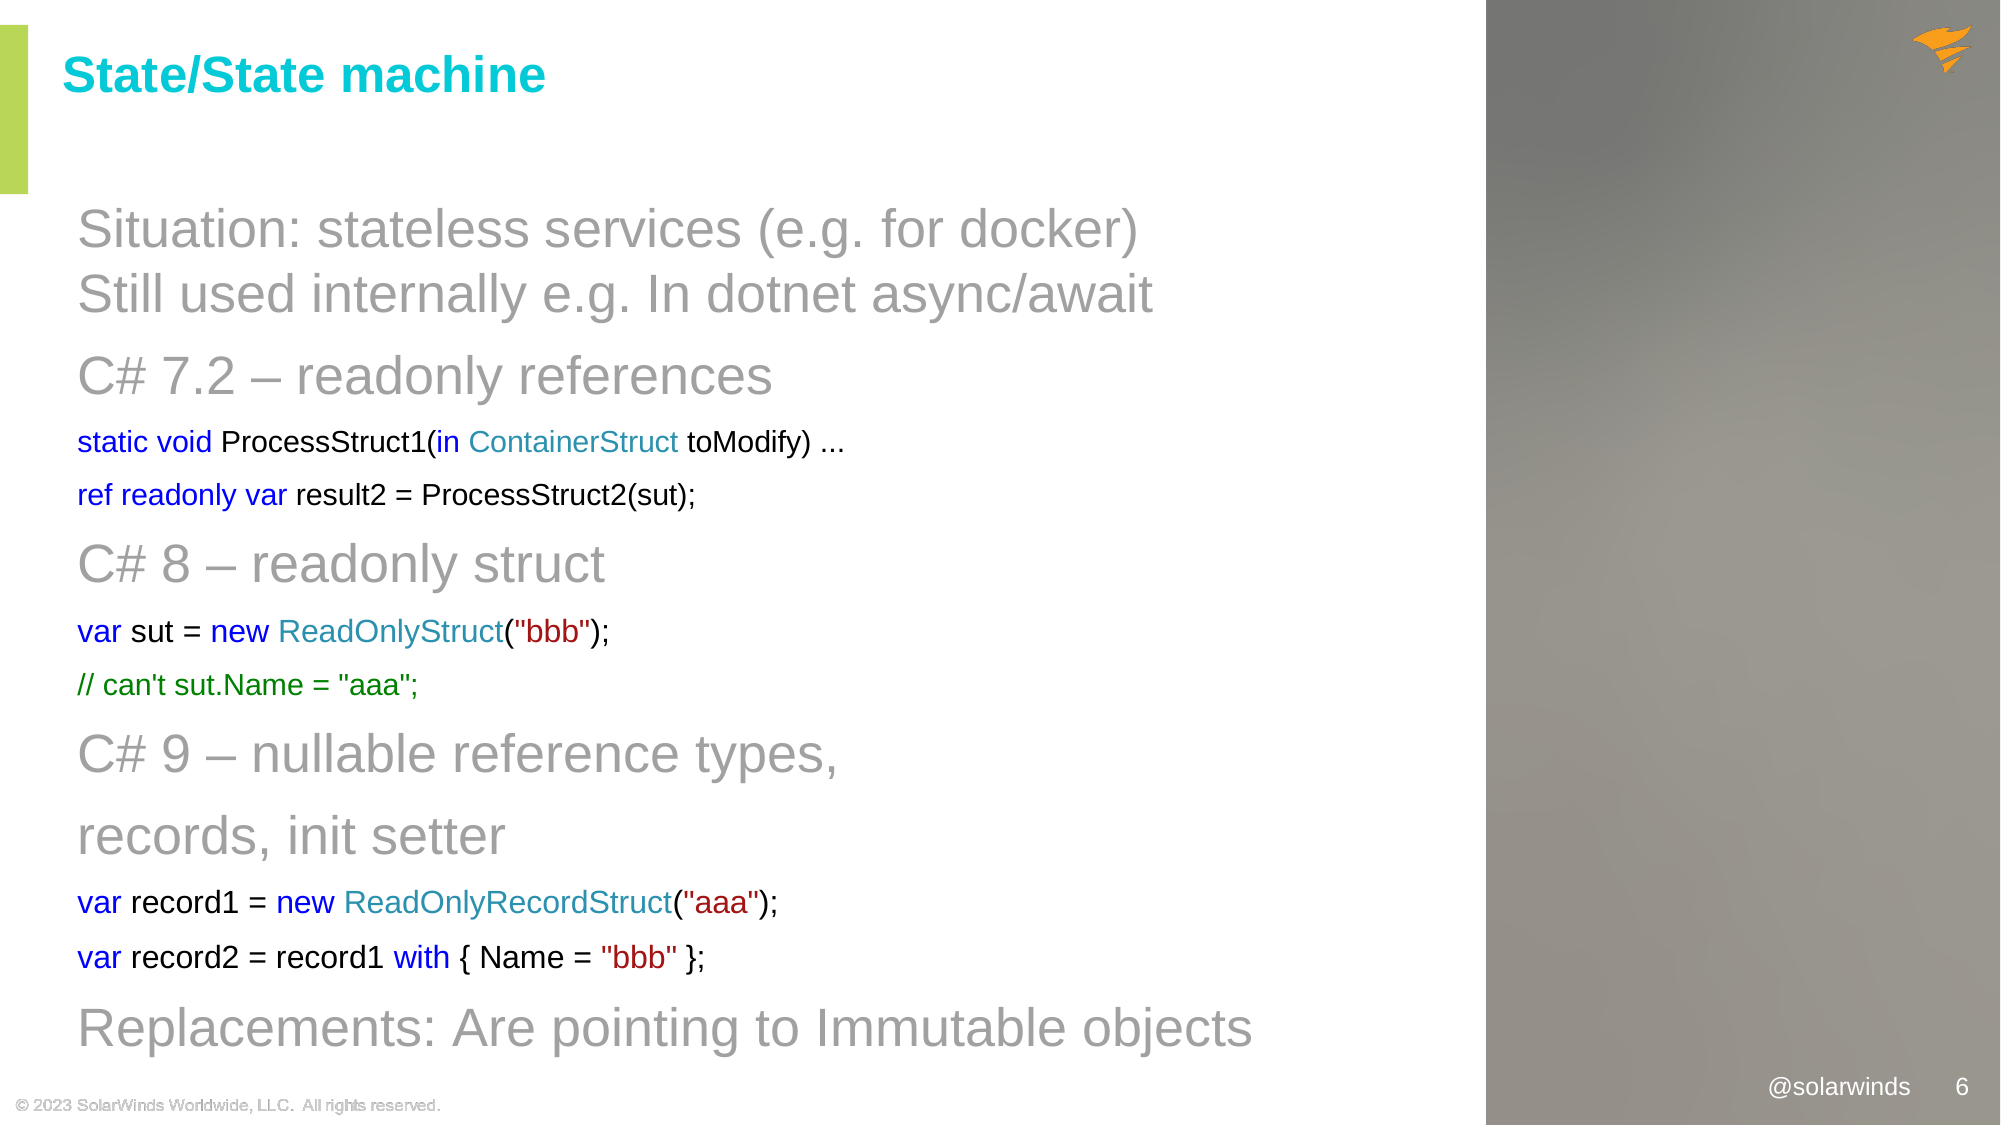

# State/State machine

Situation: stateless services (e.g. for docker)
Still used internally e.g. In dotnet async/await
C# 7.2 – readonly references
static void ProcessStruct1(in ContainerStruct toModify) ...
ref readonly var result2 = ProcessStruct2(sut);
C# 8 – readonly struct
var sut = new ReadOnlyStruct("bbb");
// can't sut.Name = "aaa";
C# 9 – nullable reference types,
records, init setter
var record1 = new ReadOnlyRecordStruct("aaa");
var record2 = record1 with { Name = "bbb" };
Replacements: Are pointing to Immutable objects